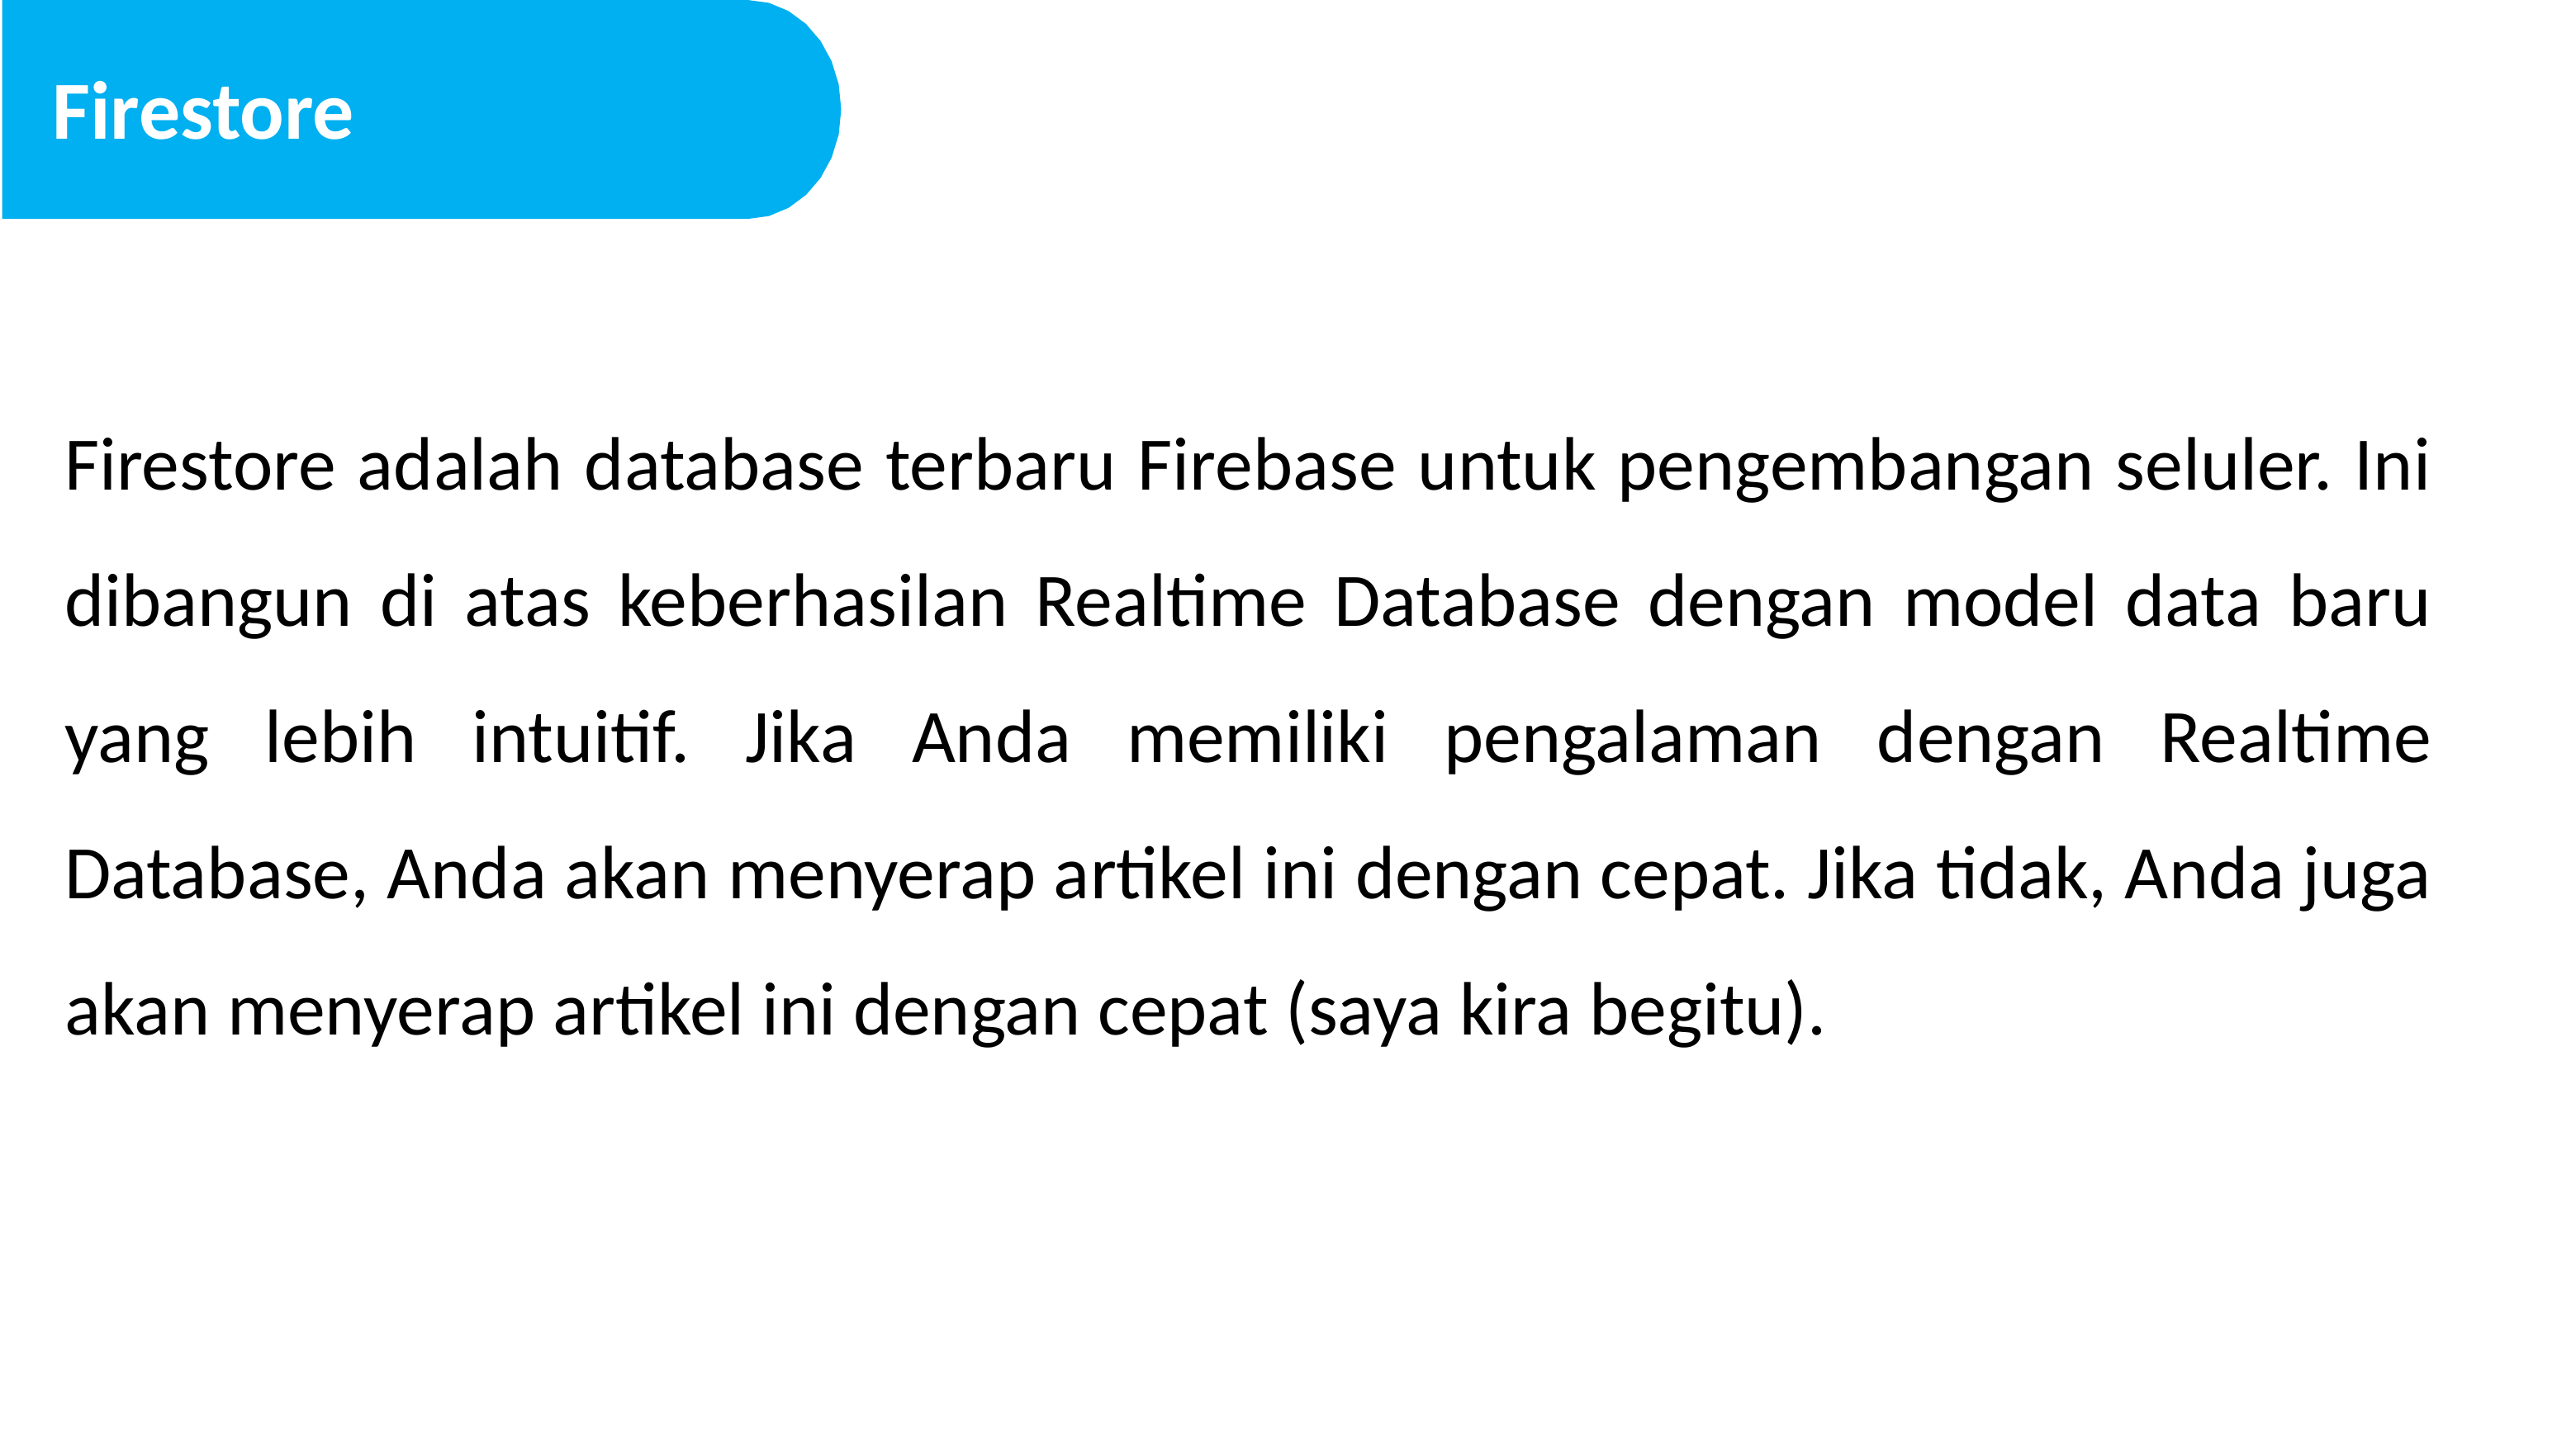

Firestore
Firestore adalah database terbaru Firebase untuk pengembangan seluler. Ini dibangun di atas keberhasilan Realtime Database dengan model data baru yang lebih intuitif. Jika Anda memiliki pengalaman dengan Realtime Database, Anda akan menyerap artikel ini dengan cepat. Jika tidak, Anda juga akan menyerap artikel ini dengan cepat (saya kira begitu).